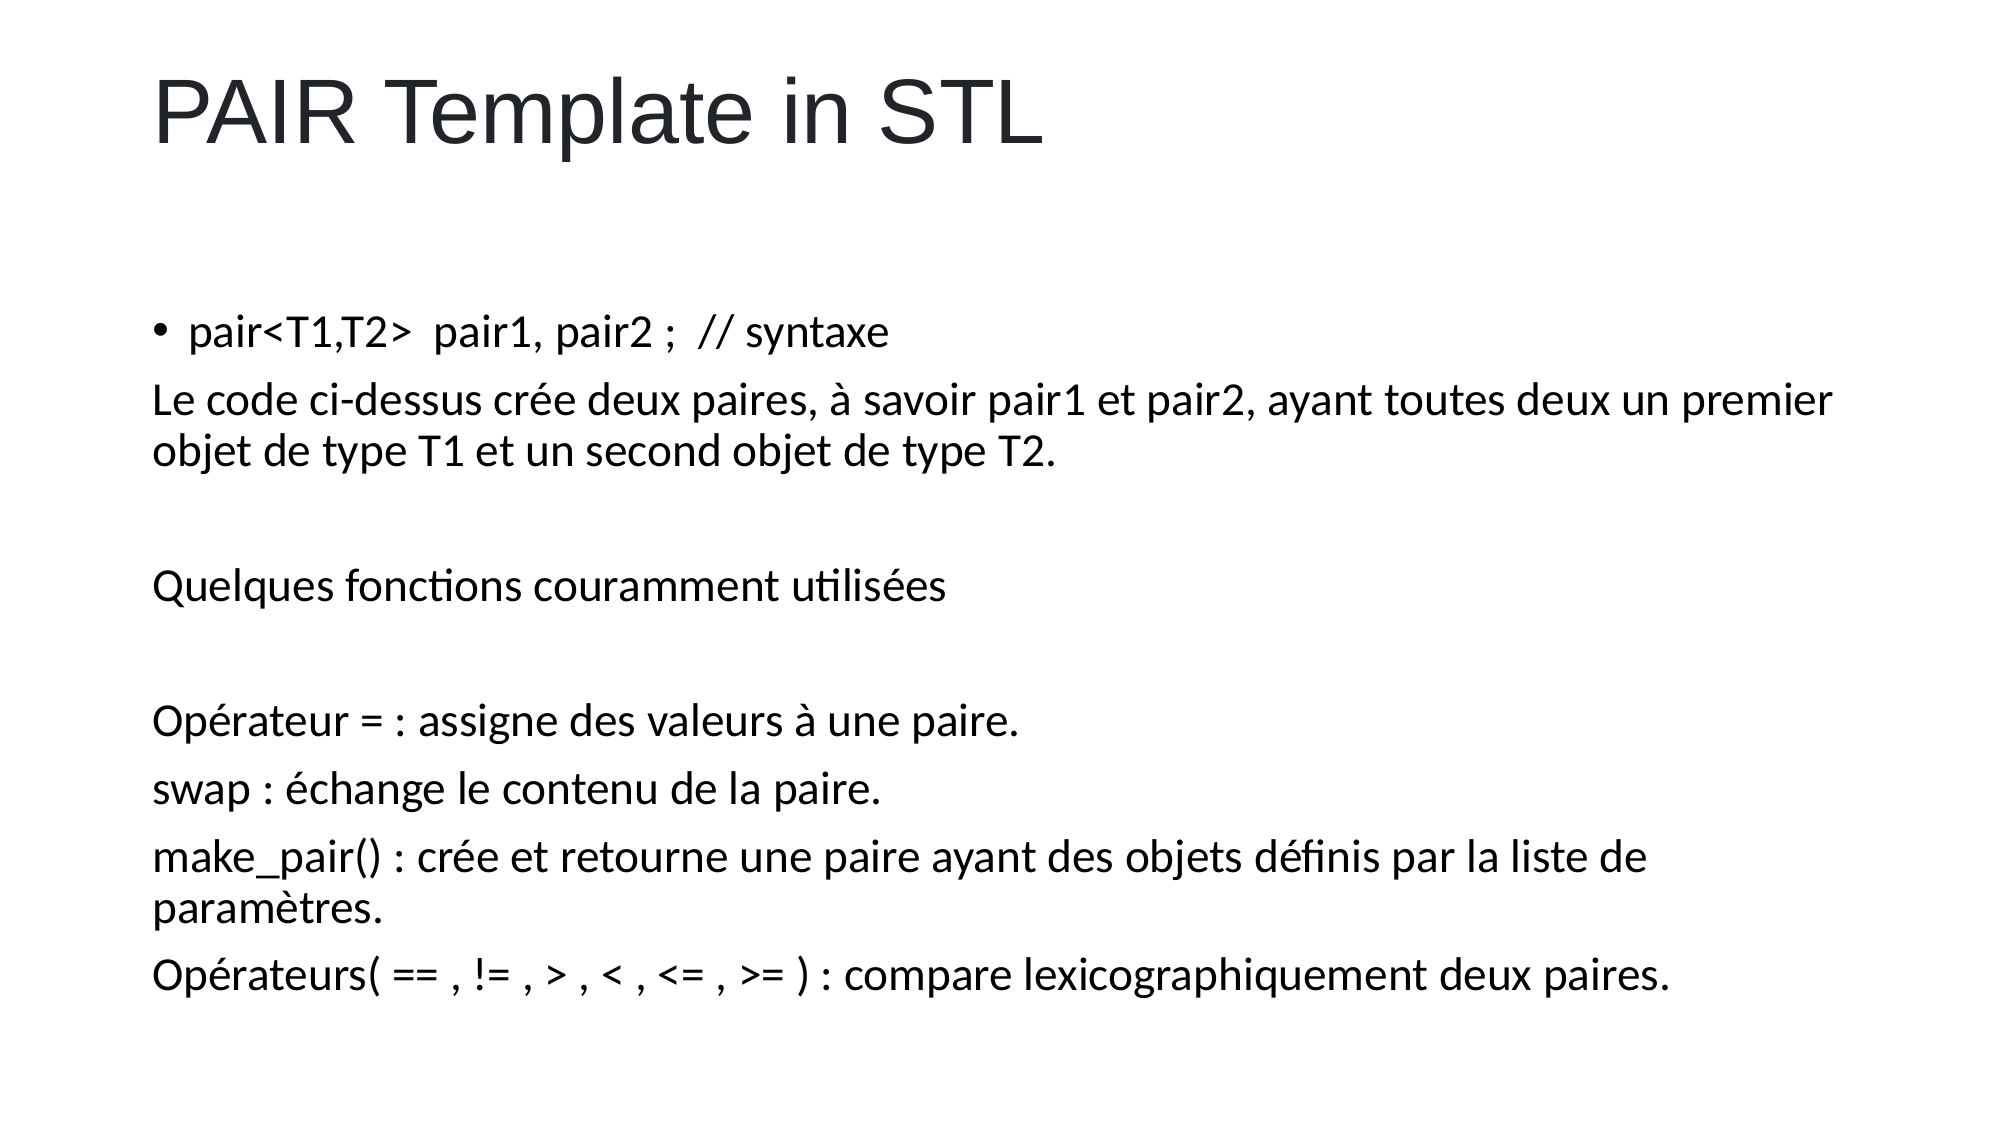

# PAIR Template in STL
pair<T1,T2>  pair1, pair2 ;  // syntaxe
Le code ci-dessus crée deux paires, à savoir pair1 et pair2, ayant toutes deux un premier objet de type T1 et un second objet de type T2.

Quelques fonctions couramment utilisées

Opérateur = : assigne des valeurs à une paire.
swap : échange le contenu de la paire.
make_pair() : crée et retourne une paire ayant des objets définis par la liste de paramètres.
Opérateurs( == , != , > , < , <= , >= ) : compare lexicographiquement deux paires.